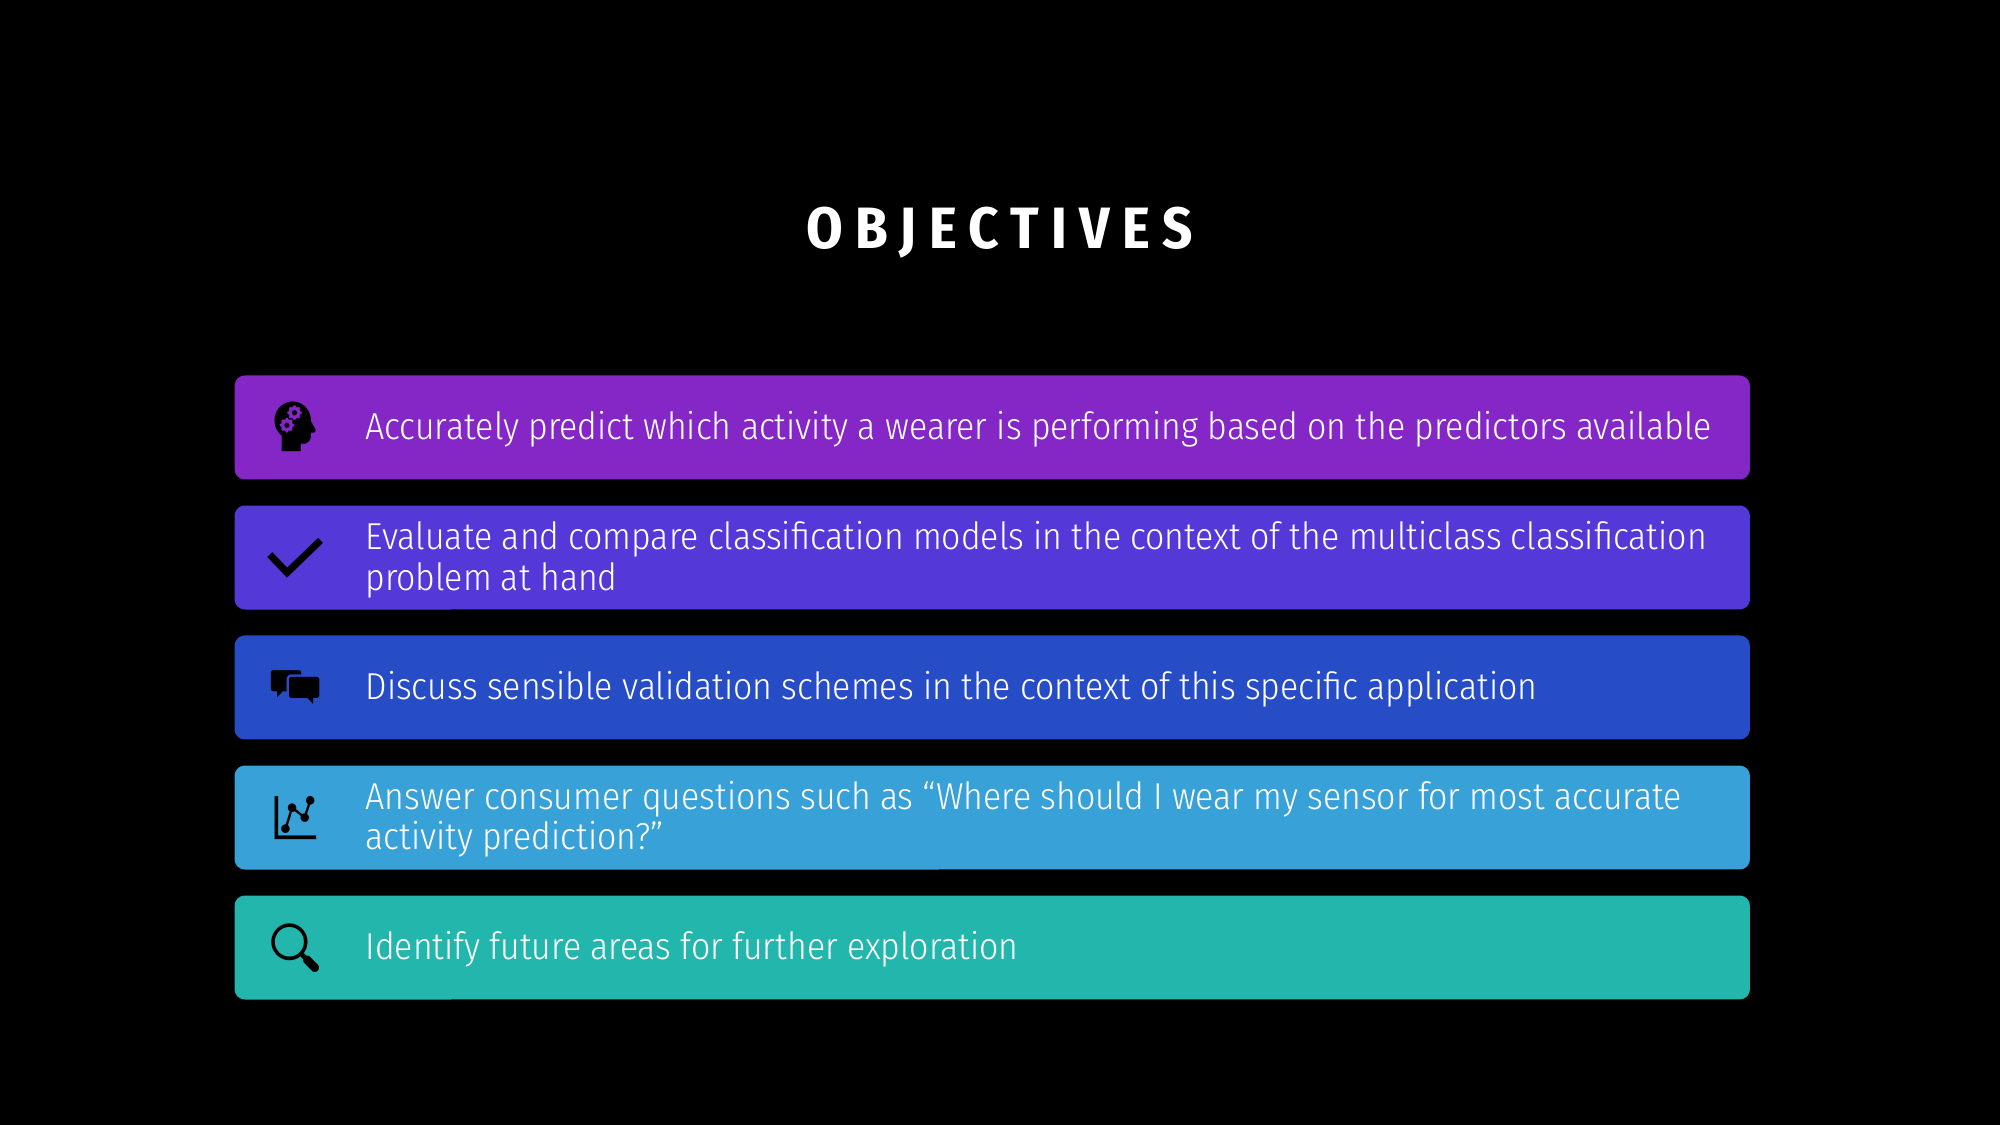

# objectives
Accurately predict which activity a wearer is performing based on the predictors available
Evaluate and compare classification models in the context of the multiclass classification problem at hand
Discuss sensible validation schemes in the context of this specific application
Answer consumer questions such as “Where should I wear my sensor for most accurate activity prediction?”
Identify future areas for further exploration